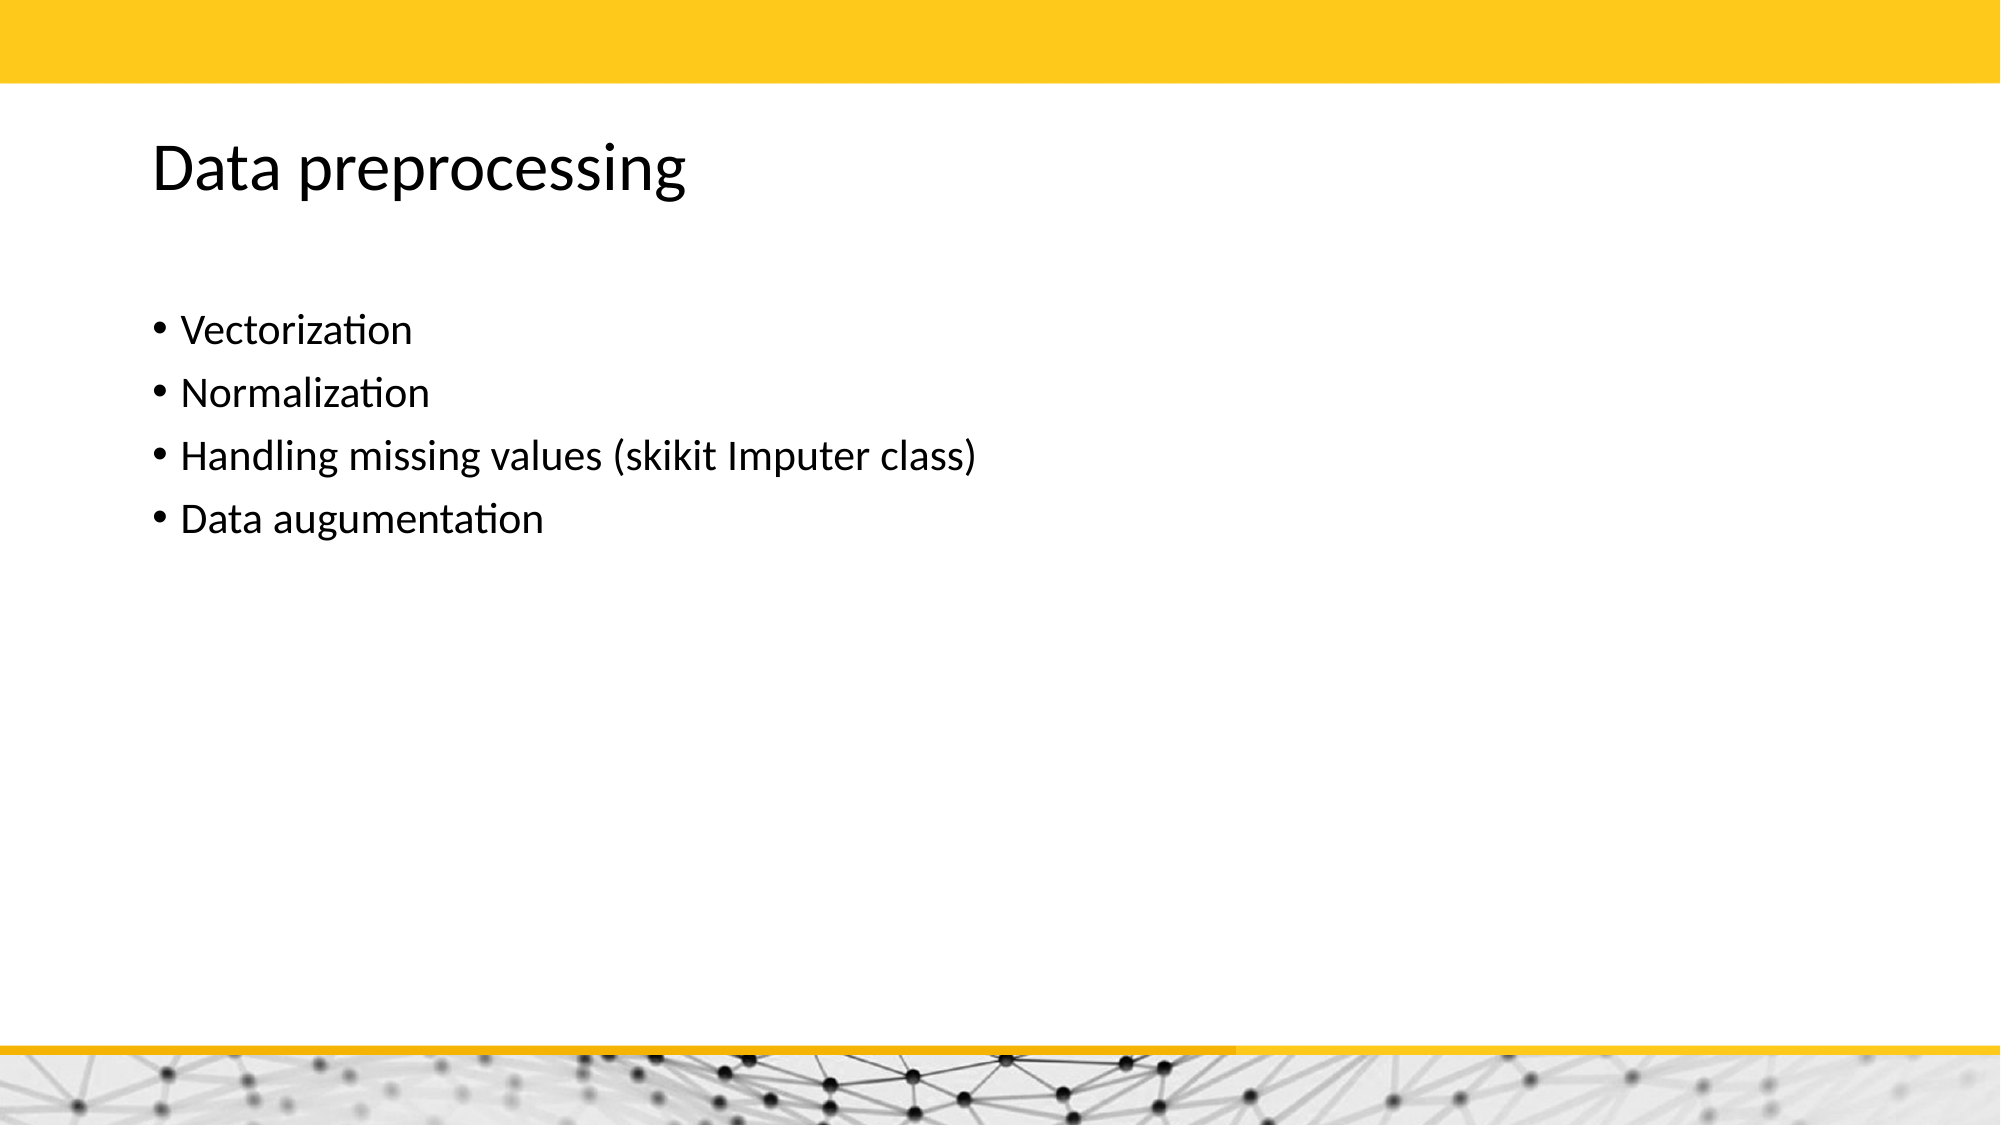

# Data preprocessing
Vectorization
Normalization
Handling missing values (skikit Imputer class)
Data augumentation